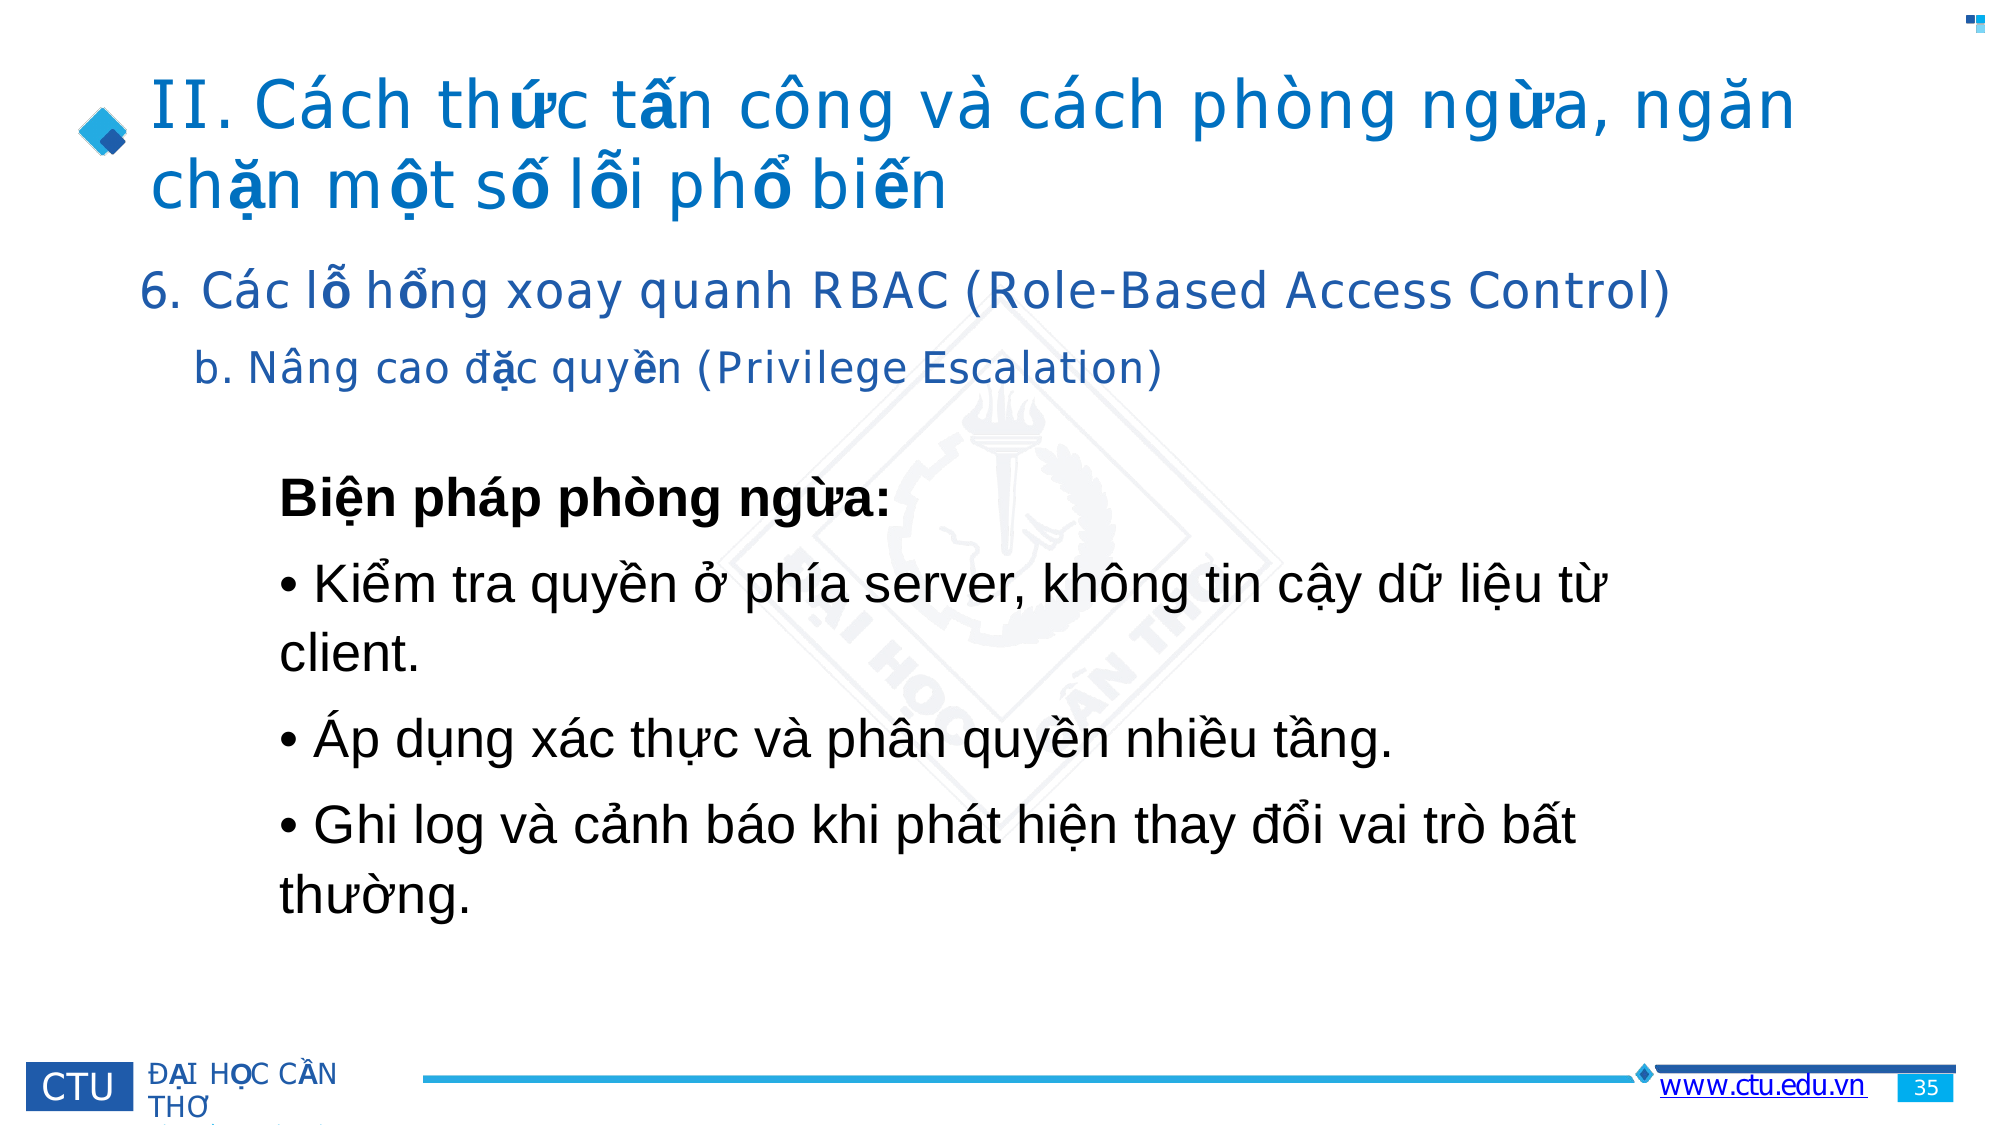

# II. Cách thức tấn công và cách phòng ngừa, ngăn chặn một số lỗi phổ biến
6 .   Các lỗ hổng xoay quanh RBAC (Role-Based Access Control)
b. Nâng cao đặc quyền (Privilege Escalation)
Biện pháp phòng ngừa:
• Kiểm tra quyền ở phía server, không tin cậy dữ liệu từ client.
• Áp dụng xác thực và phân quyền nhiều tầng.
• Ghi log và cảnh báo khi phát hiện thay đổi vai trò bất thường.
ĐẠI HỌC CẦN THƠ
Cộng đồng – Toàn diện – Ưu việt
CTU
www.ctu.edu.vn
35